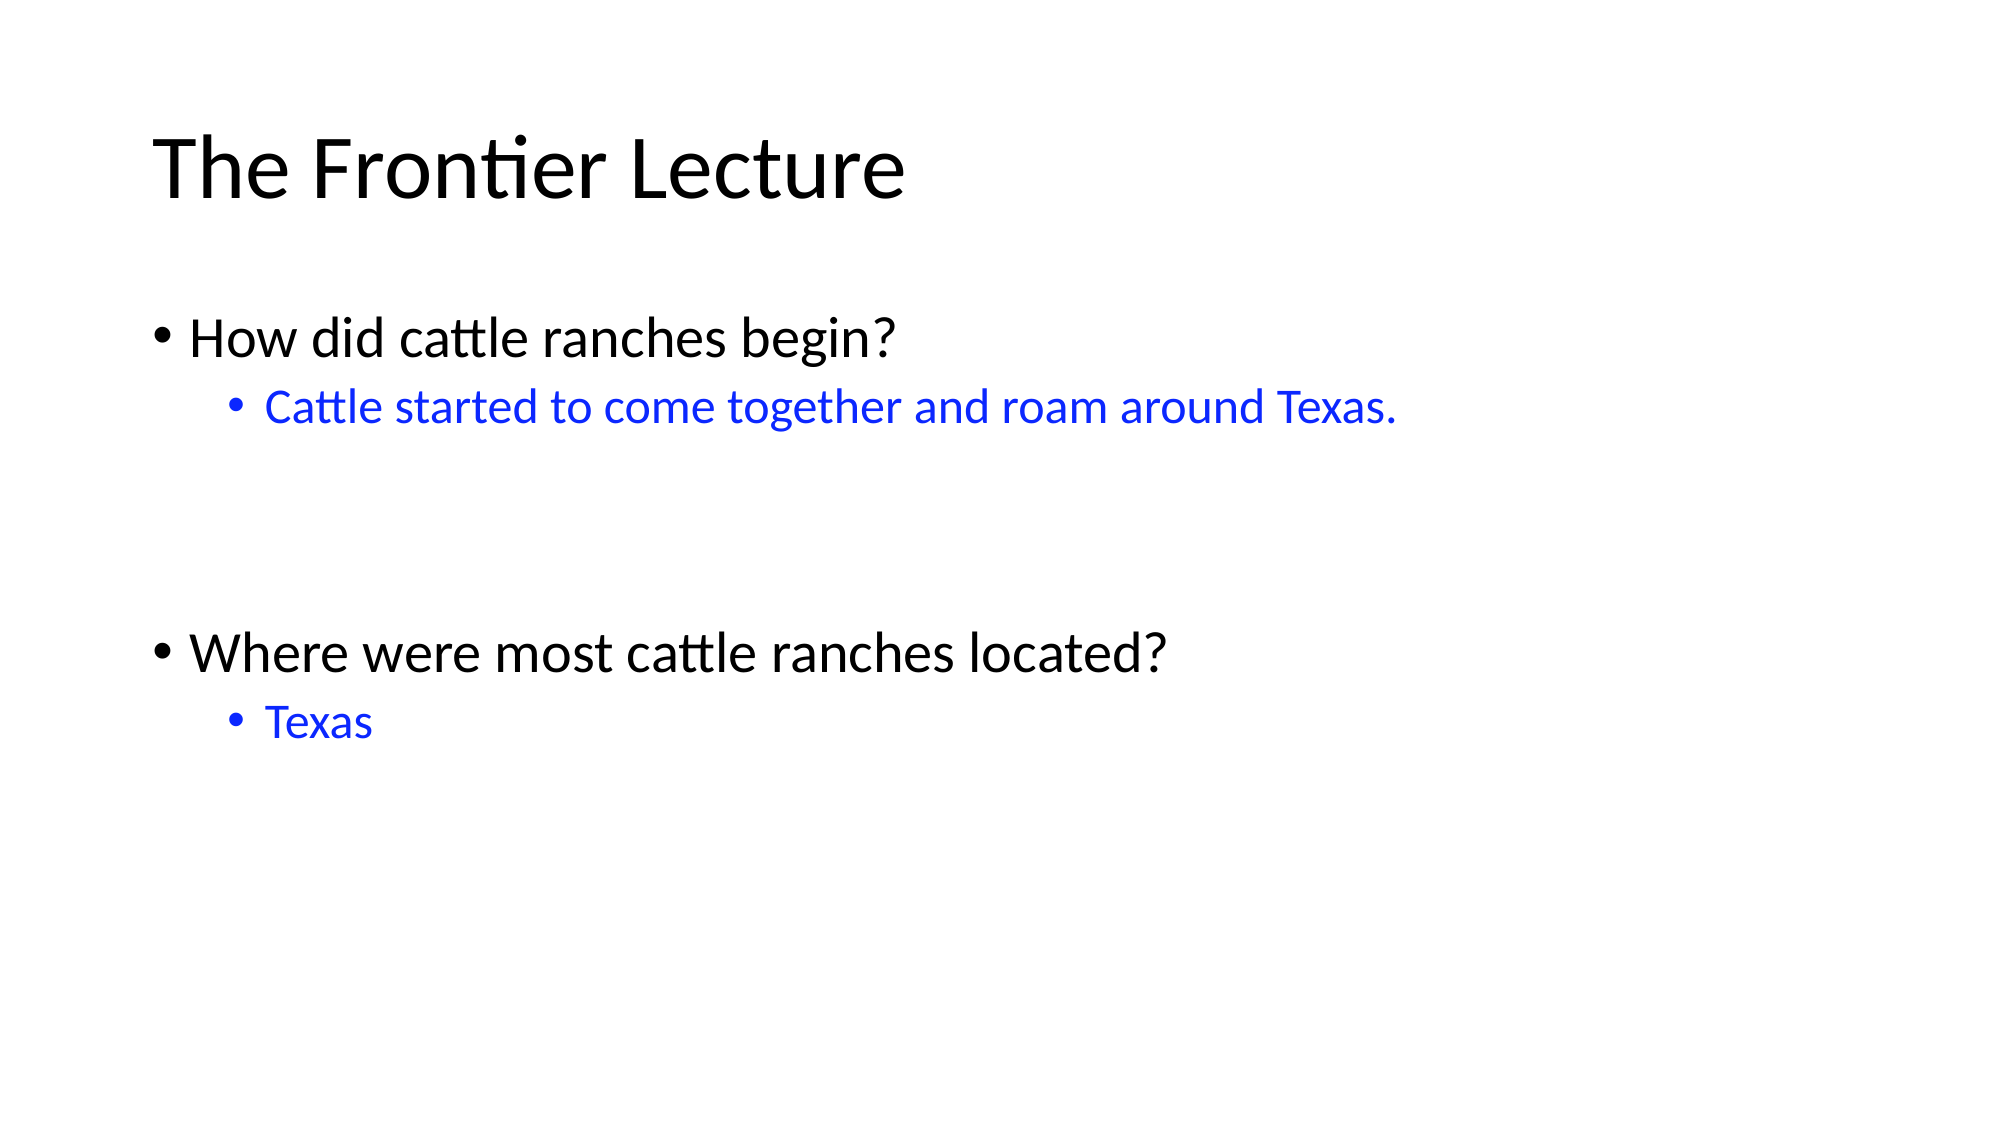

# The Frontier Lecture
How did cattle ranches begin?
Cattle started to come together and roam around Texas.

Where were most cattle ranches located?
Texas